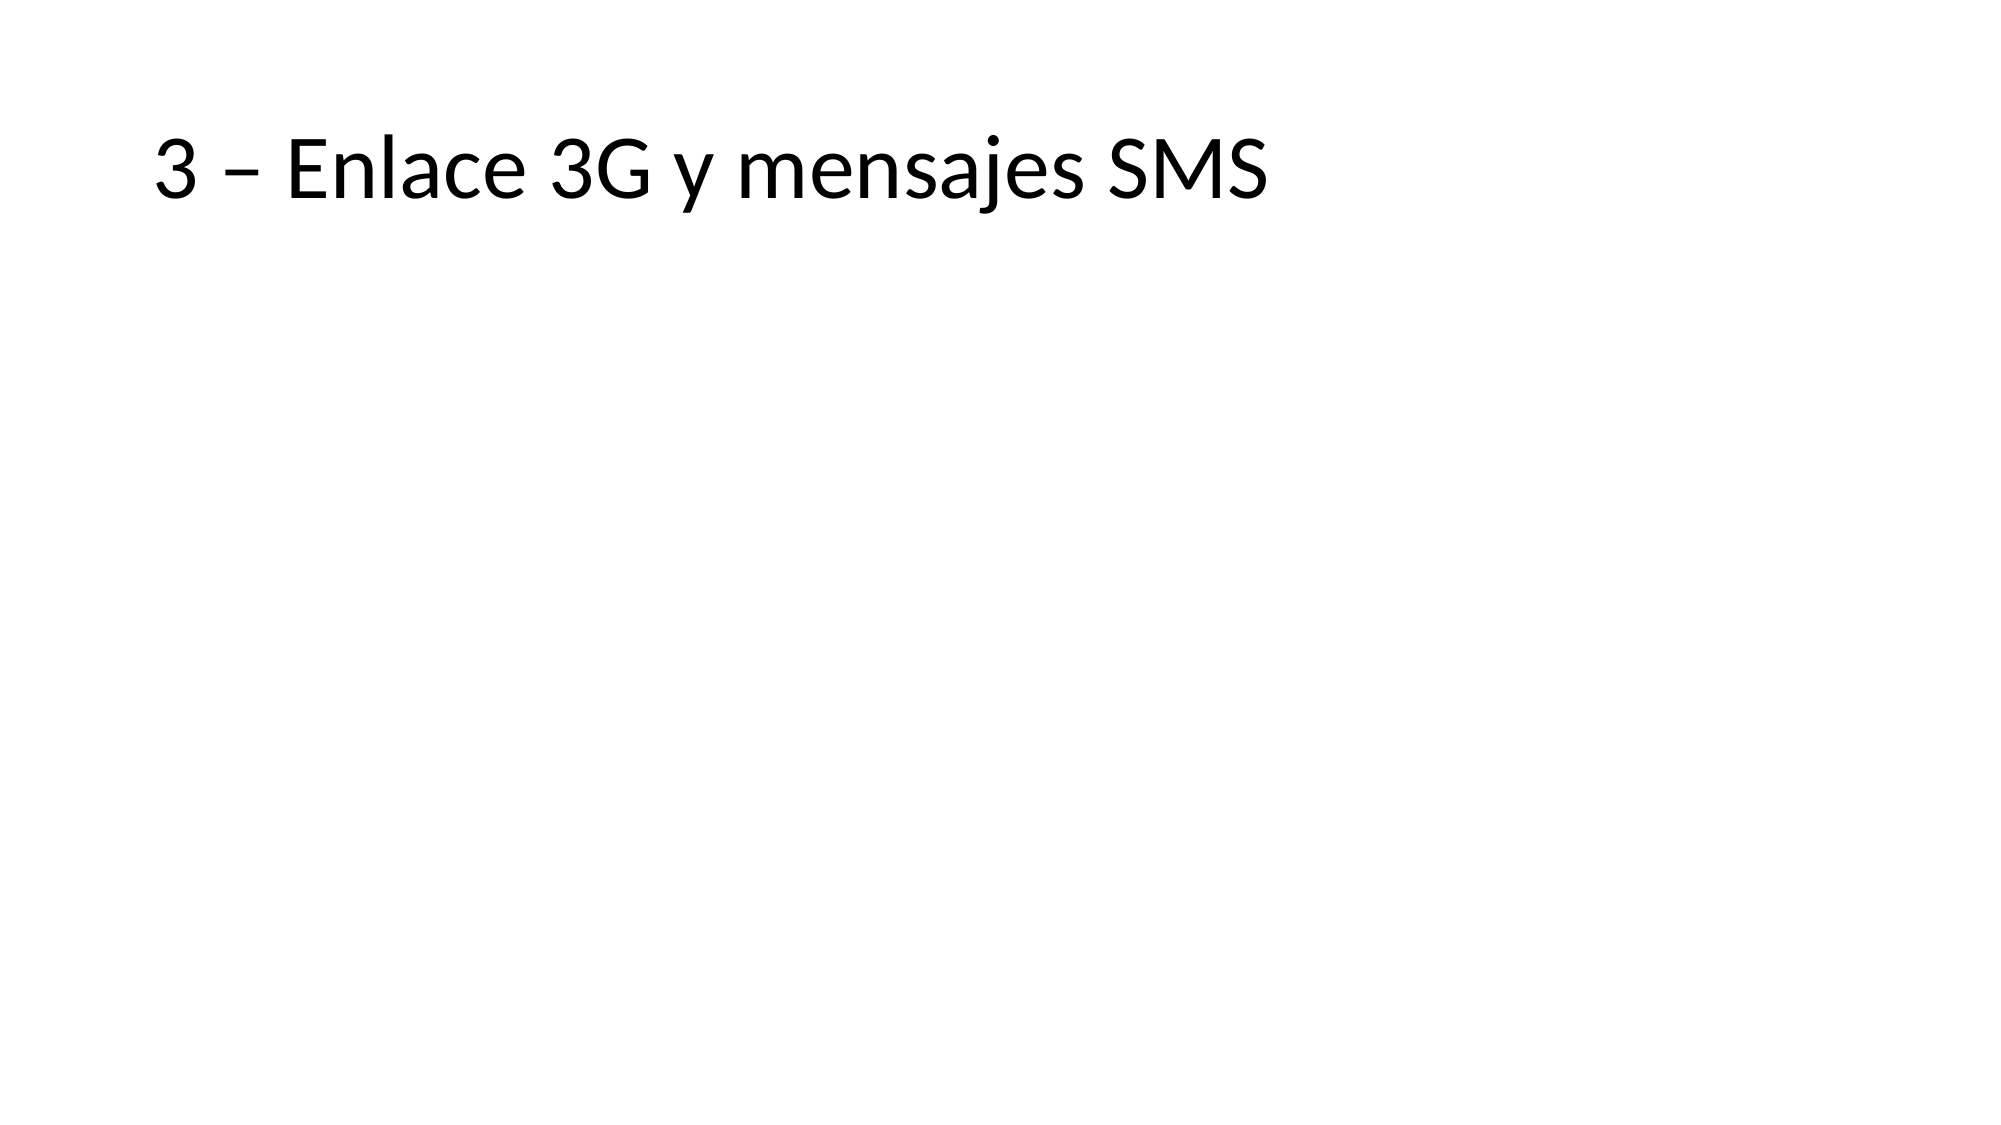

# 3 – Enlace 3G y mensajes SMS